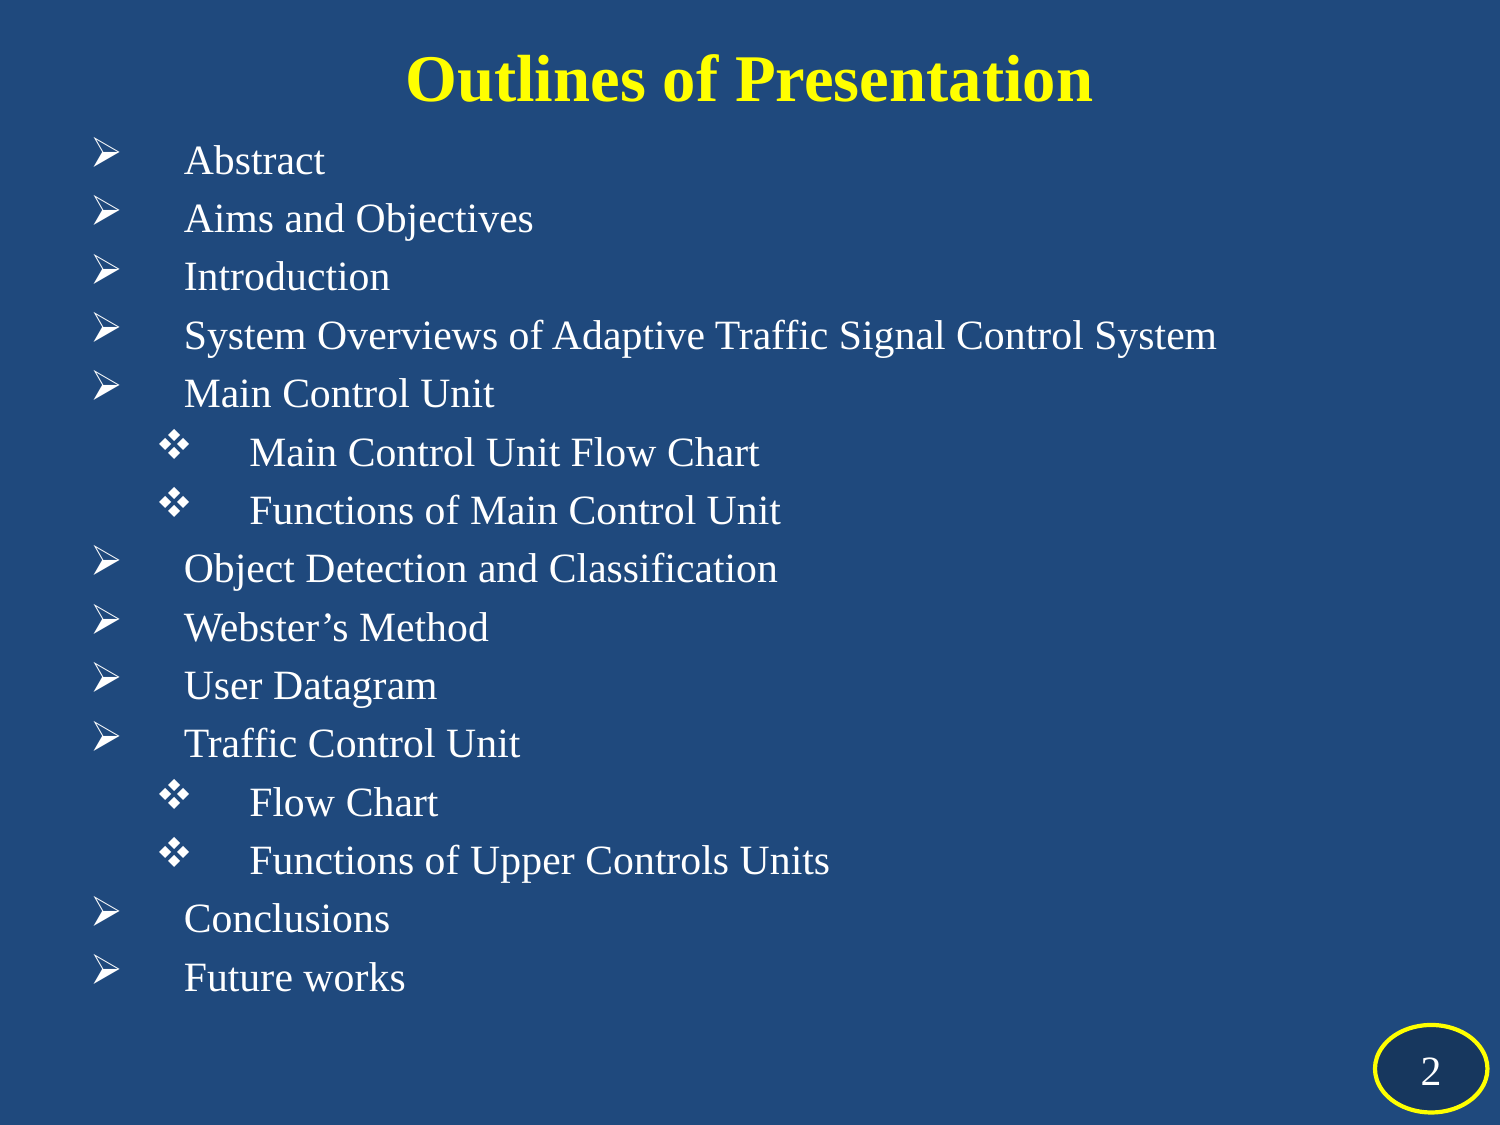

# Outlines of Presentation
Abstract
Aims and Objectives
Introduction
System Overviews of Adaptive Traffic Signal Control System
Main Control Unit
Main Control Unit Flow Chart
Functions of Main Control Unit
Object Detection and Classification
Webster’s Method
User Datagram
Traffic Control Unit
Flow Chart
Functions of Upper Controls Units
Conclusions
Future works
2
2